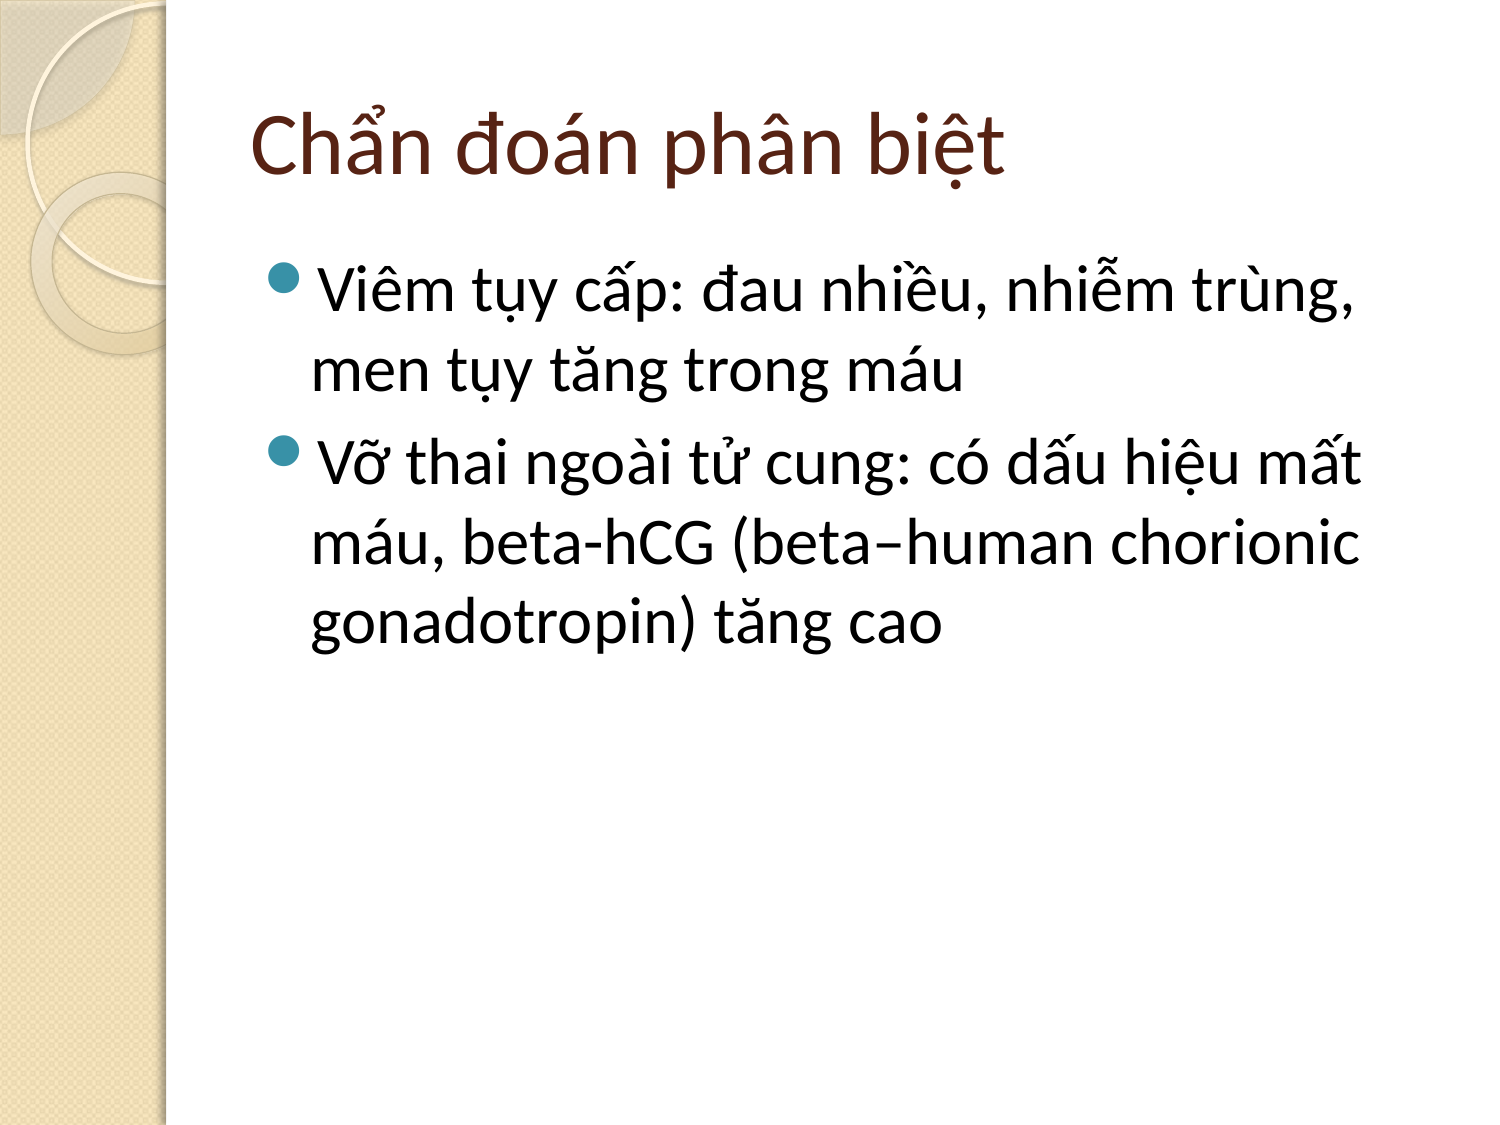

# Chẩn đoán phân biệt
Viêm tụy cấp: đau nhiều, nhiễm trùng, men tụy tăng trong máu
Vỡ thai ngoài tử cung: có dấu hiệu mất máu, beta-hCG (beta–human chorionic gonadotropin) tăng cao